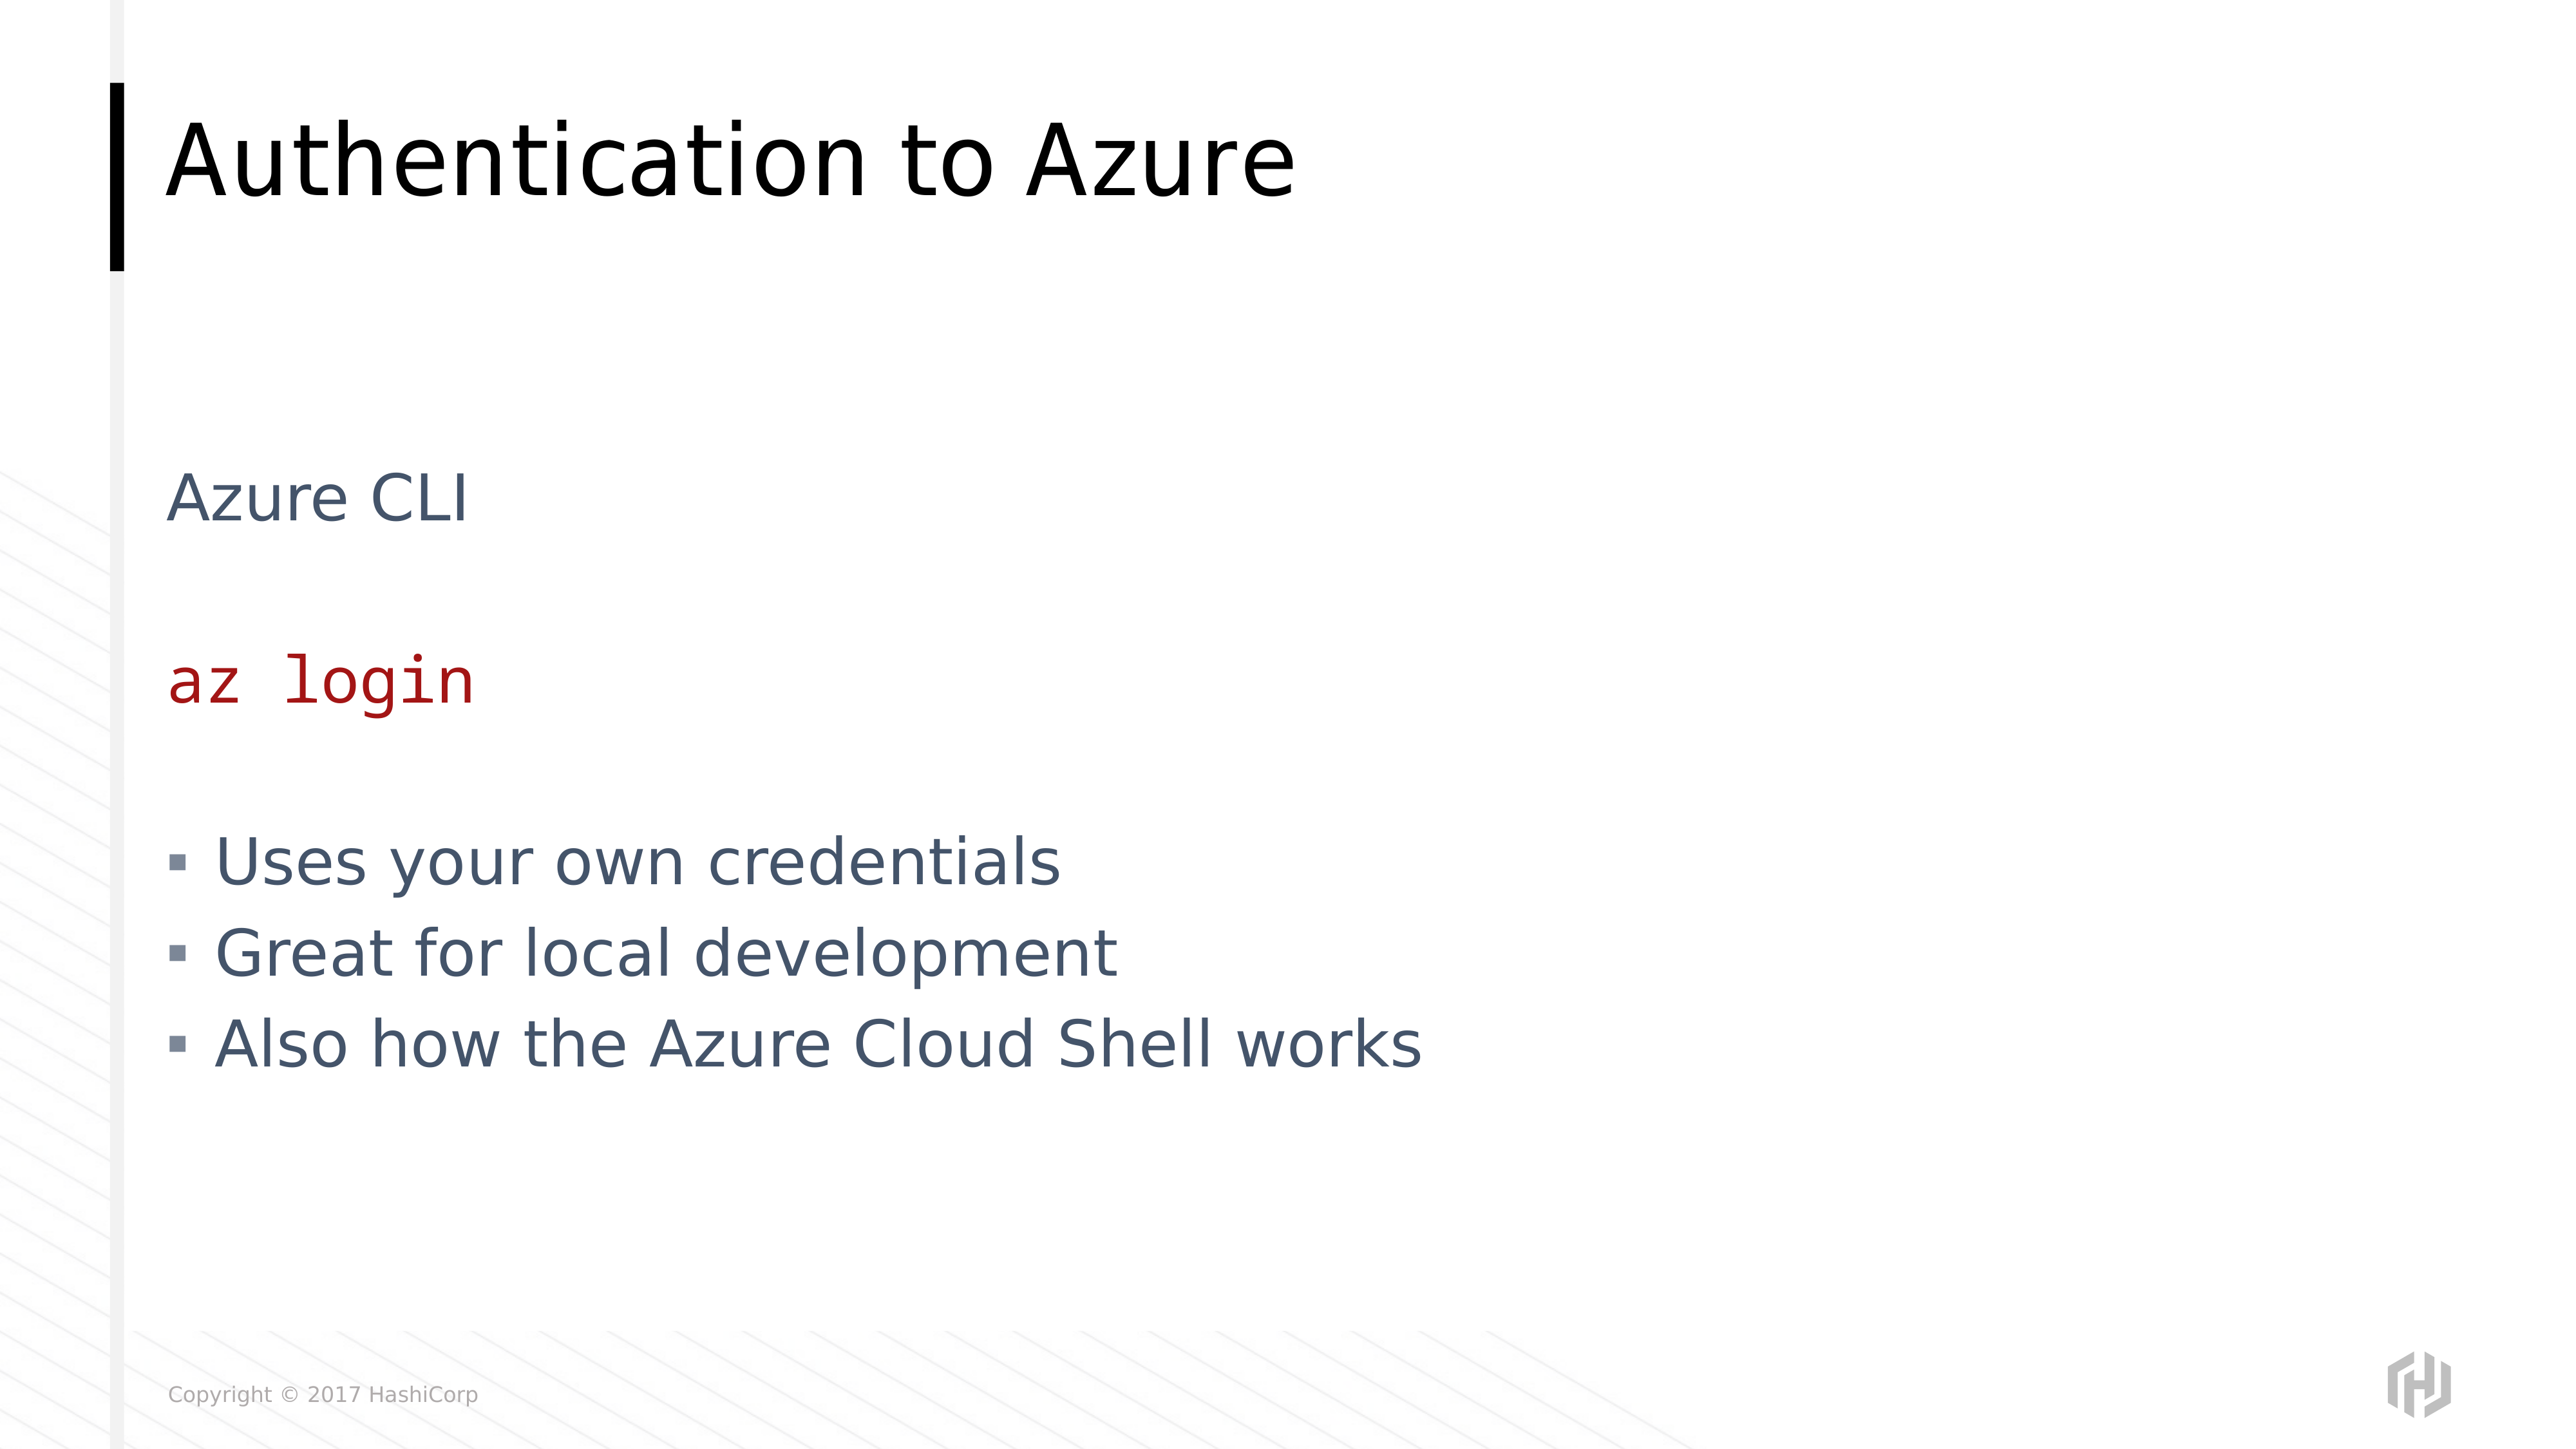

# Authentication to Azure

Azure CLI

az login

Uses your own credentials
Great for local development
Also how the Azure Cloud Shell works